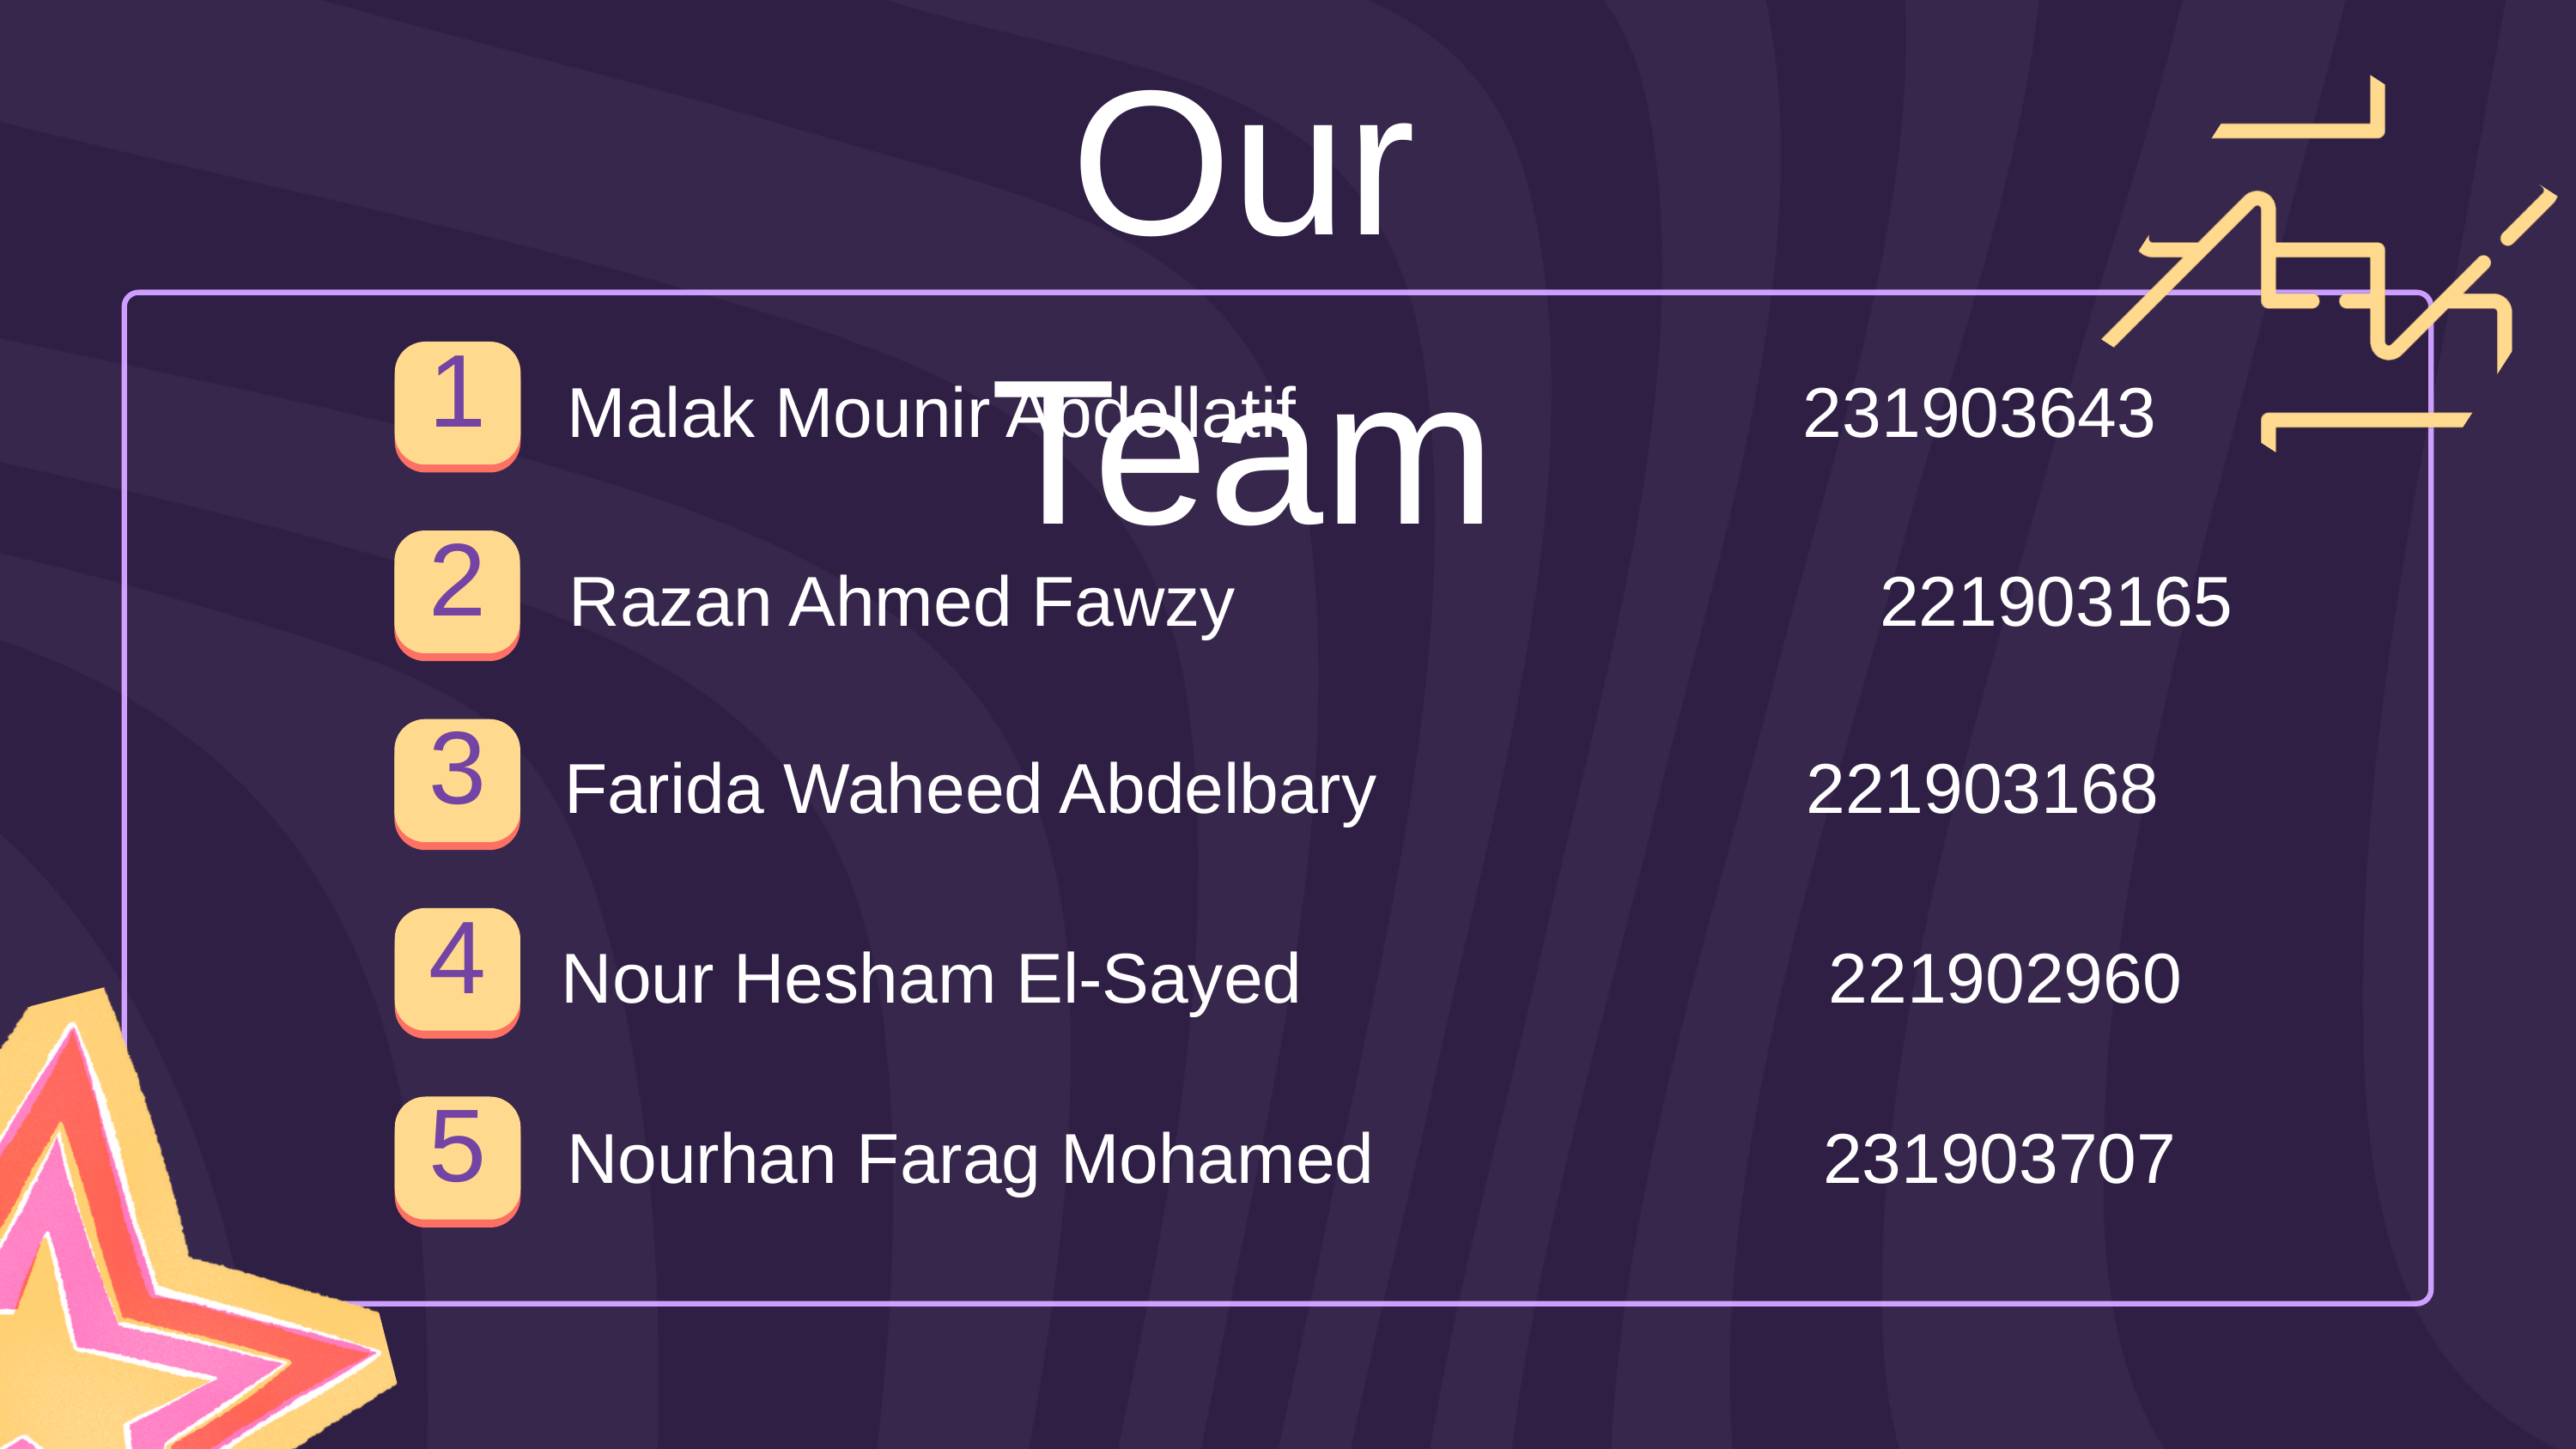

Our Team

1
Malak Mounir Abdellatif                          231903643

2
Razan Ahmed Fawzy                                 221903165

3
Farida Waheed Abdelbary                      221903168

4
Nour Hesham El-Sayed                           221902960

5
Nourhan Farag Mohamed                       231903707